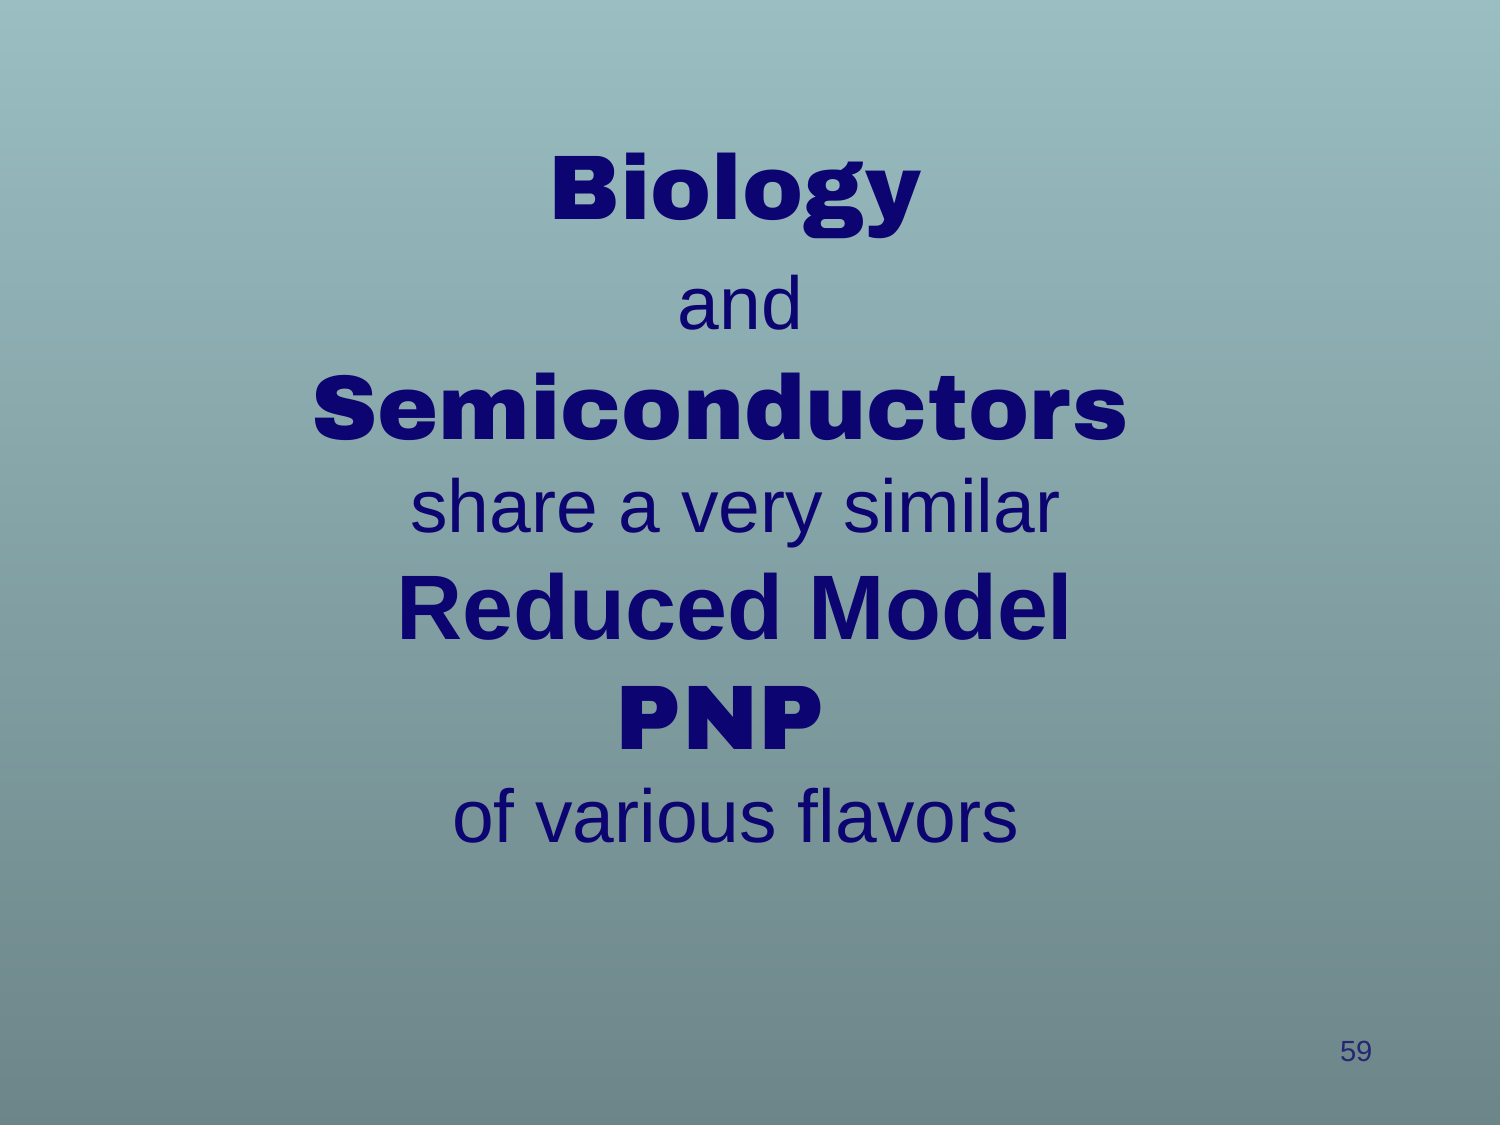

# Biology and Semiconductors share a very similar Reduced Model PNP of various flavors
59